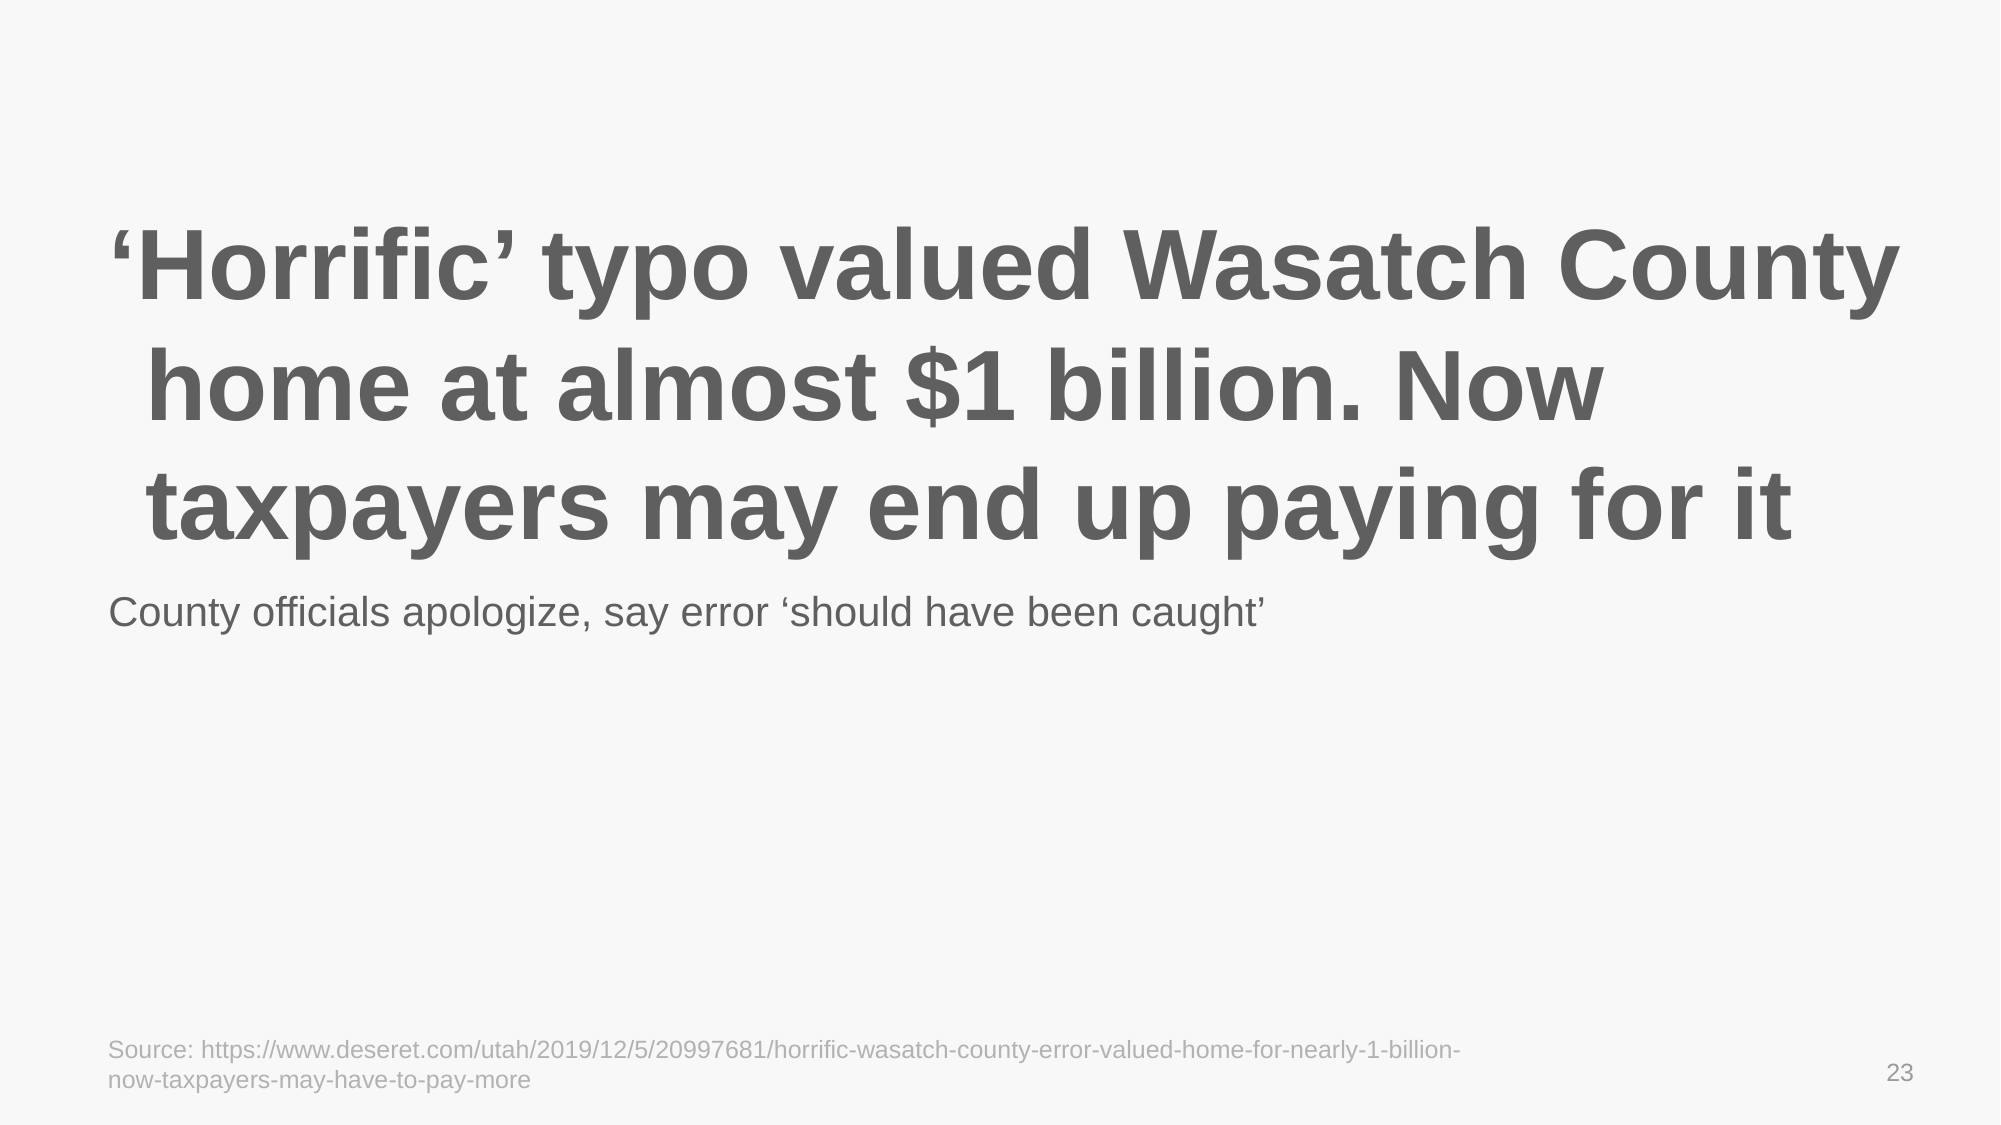

‘Horrific’ typo valued Wasatch County home at almost $1 billion. Now taxpayers may end up paying for it
County officials apologize, say error ‘should have been caught’
Source: https://www.deseret.com/utah/2019/12/5/20997681/horrific-wasatch-county-error-valued-home-for-nearly-1-billion-now-taxpayers-may-have-to-pay-more
23